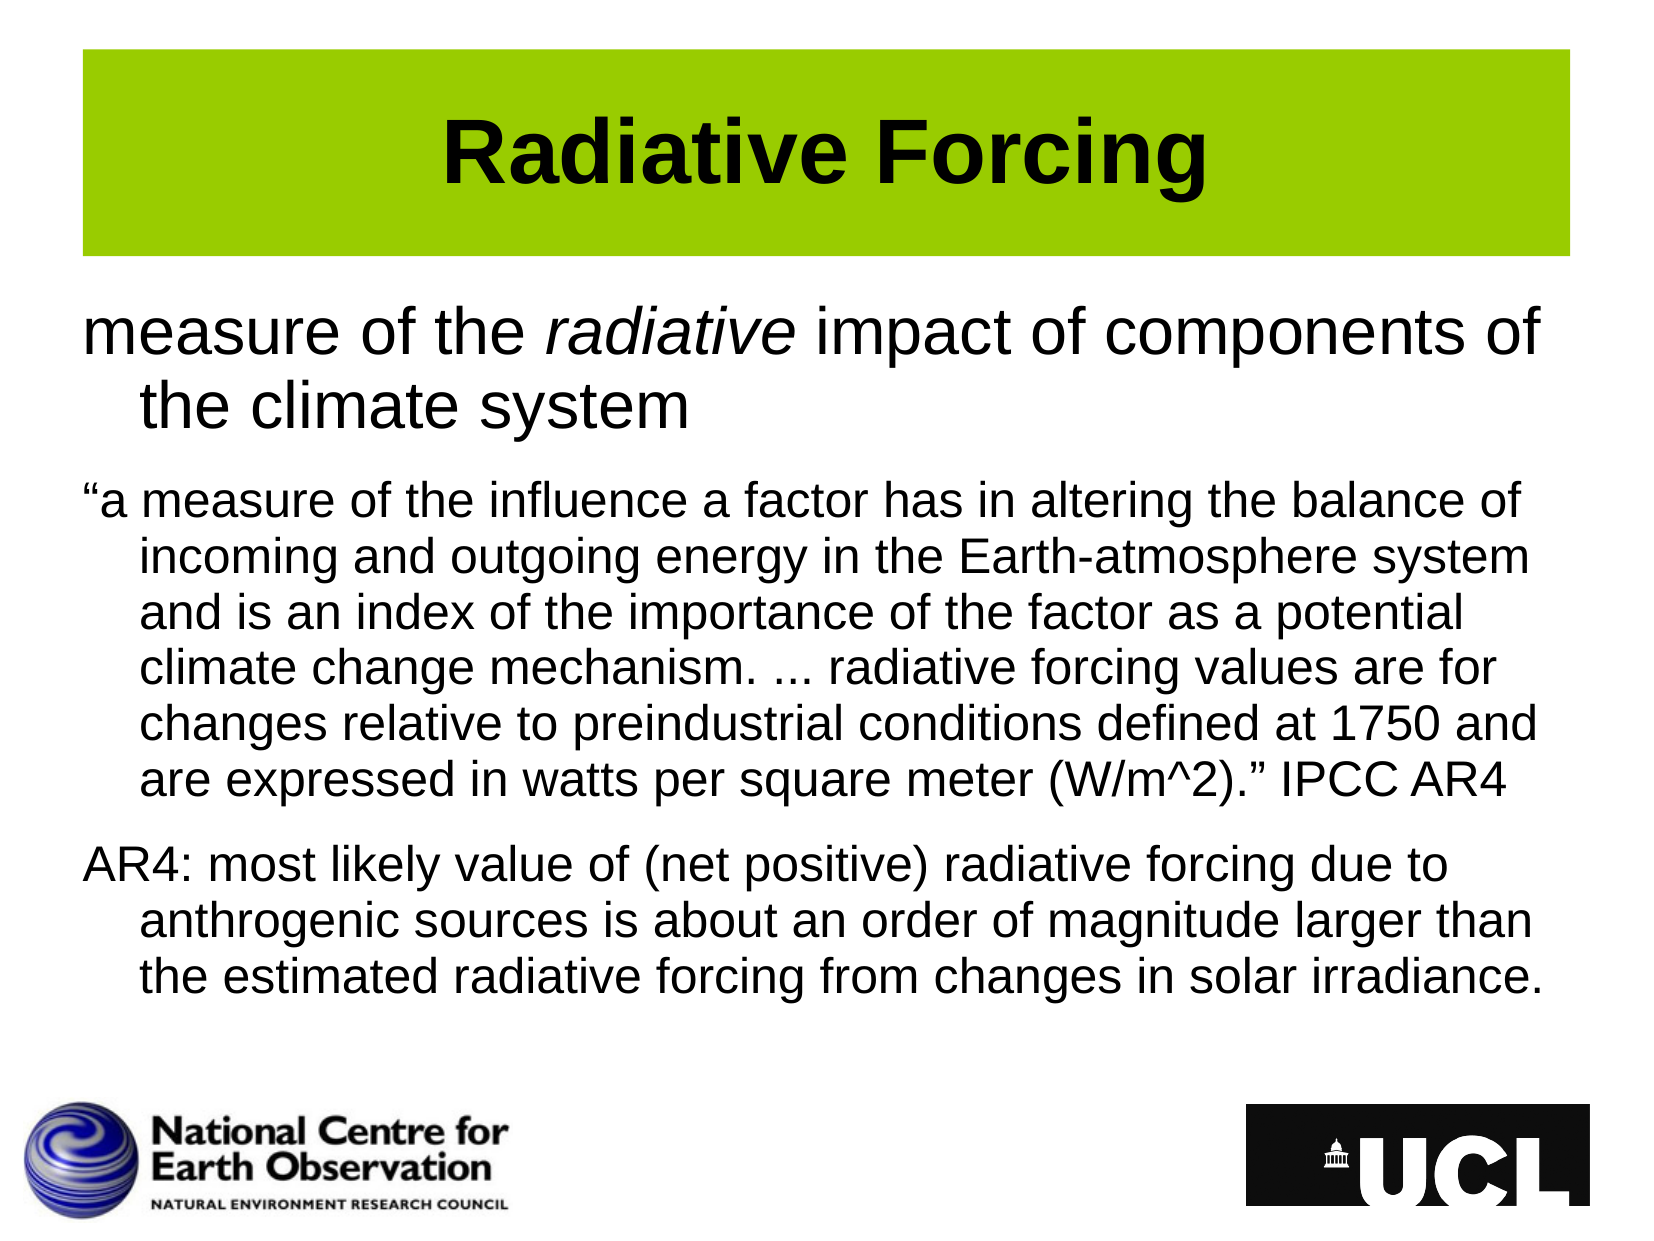

# Radiative Forcing
measure of the radiative impact of components of the climate system
“a measure of the influence a factor has in altering the balance of incoming and outgoing energy in the Earth-atmosphere system and is an index of the importance of the factor as a potential climate change mechanism. ... radiative forcing values are for changes relative to preindustrial conditions defined at 1750 and are expressed in watts per square meter (W/m^2).” IPCC AR4
AR4: most likely value of (net positive) radiative forcing due to anthrogenic sources is about an order of magnitude larger than the estimated radiative forcing from changes in solar irradiance.